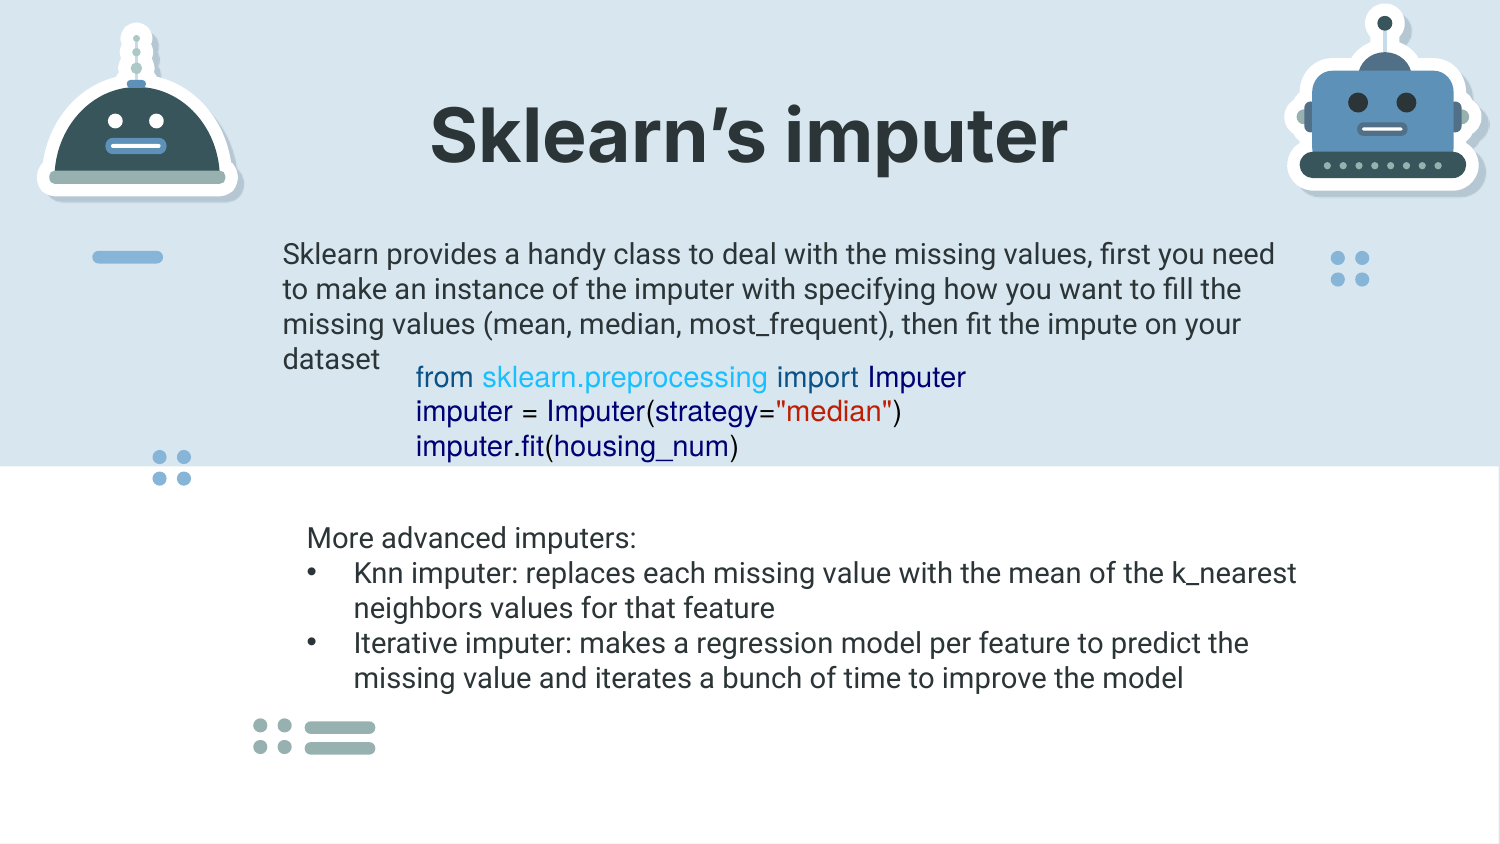

# Sklearn’s imputer
Sklearn provides a handy class to deal with the missing values, first you need to make an instance of the imputer with specifying how you want to fill the missing values (mean, median, most_frequent), then fit the impute on your dataset
from sklearn.preprocessing import Imputer
imputer = Imputer(strategy="median")
imputer.fit(housing_num)

More advanced imputers:
Knn imputer: replaces each missing value with the mean of the k_nearest neighbors values for that feature
Iterative imputer: makes a regression model per feature to predict the missing value and iterates a bunch of time to improve the model